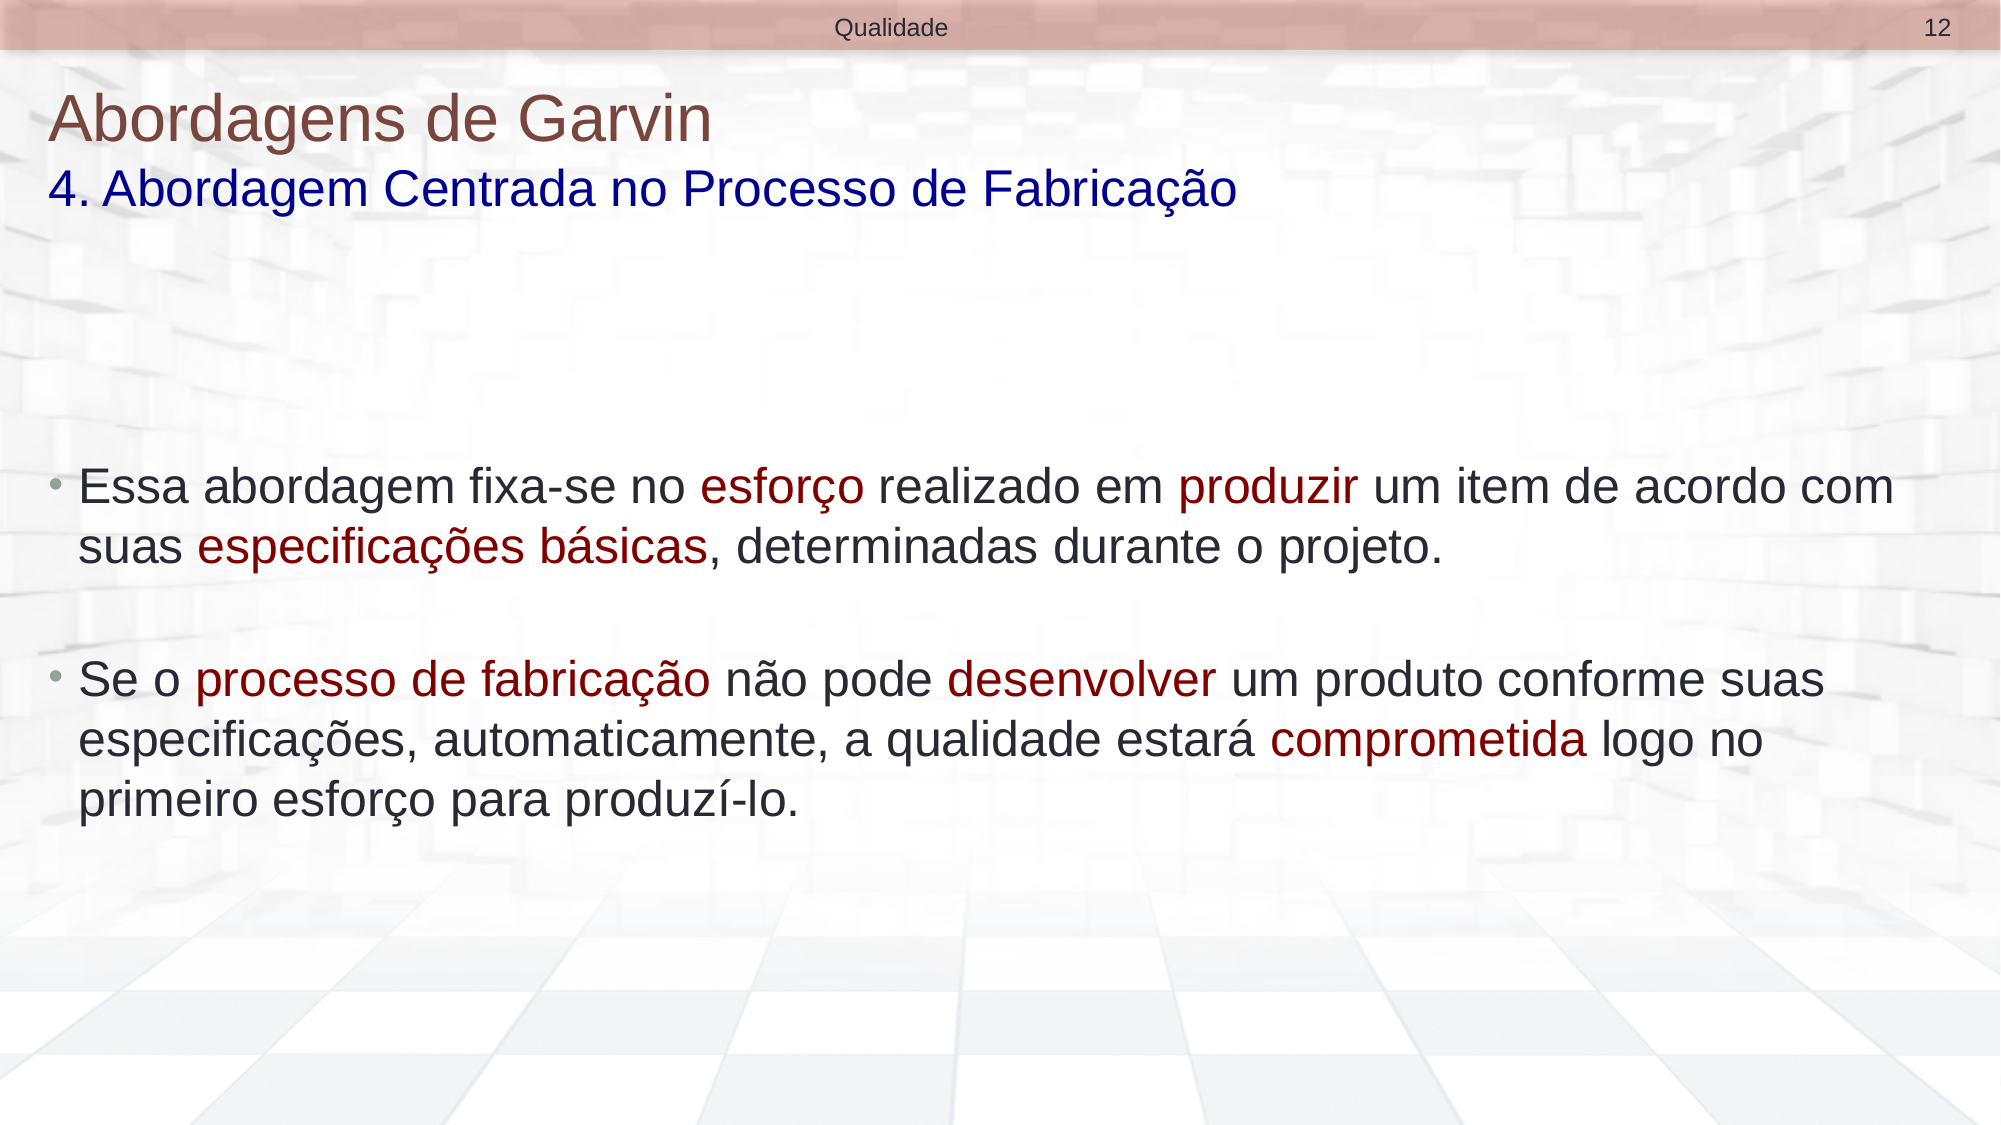

12
Qualidade
# Abordagens de Garvin 4. Abordagem Centrada no Processo de Fabricação
Essa abordagem fixa-se no esforço realizado em produzir um item de acordo com suas especificações básicas, determinadas durante o projeto.

Se o processo de fabricação não pode desenvolver um produto conforme suas especificações, automaticamente, a qualidade estará comprometida logo no primeiro esforço para produzí-lo.